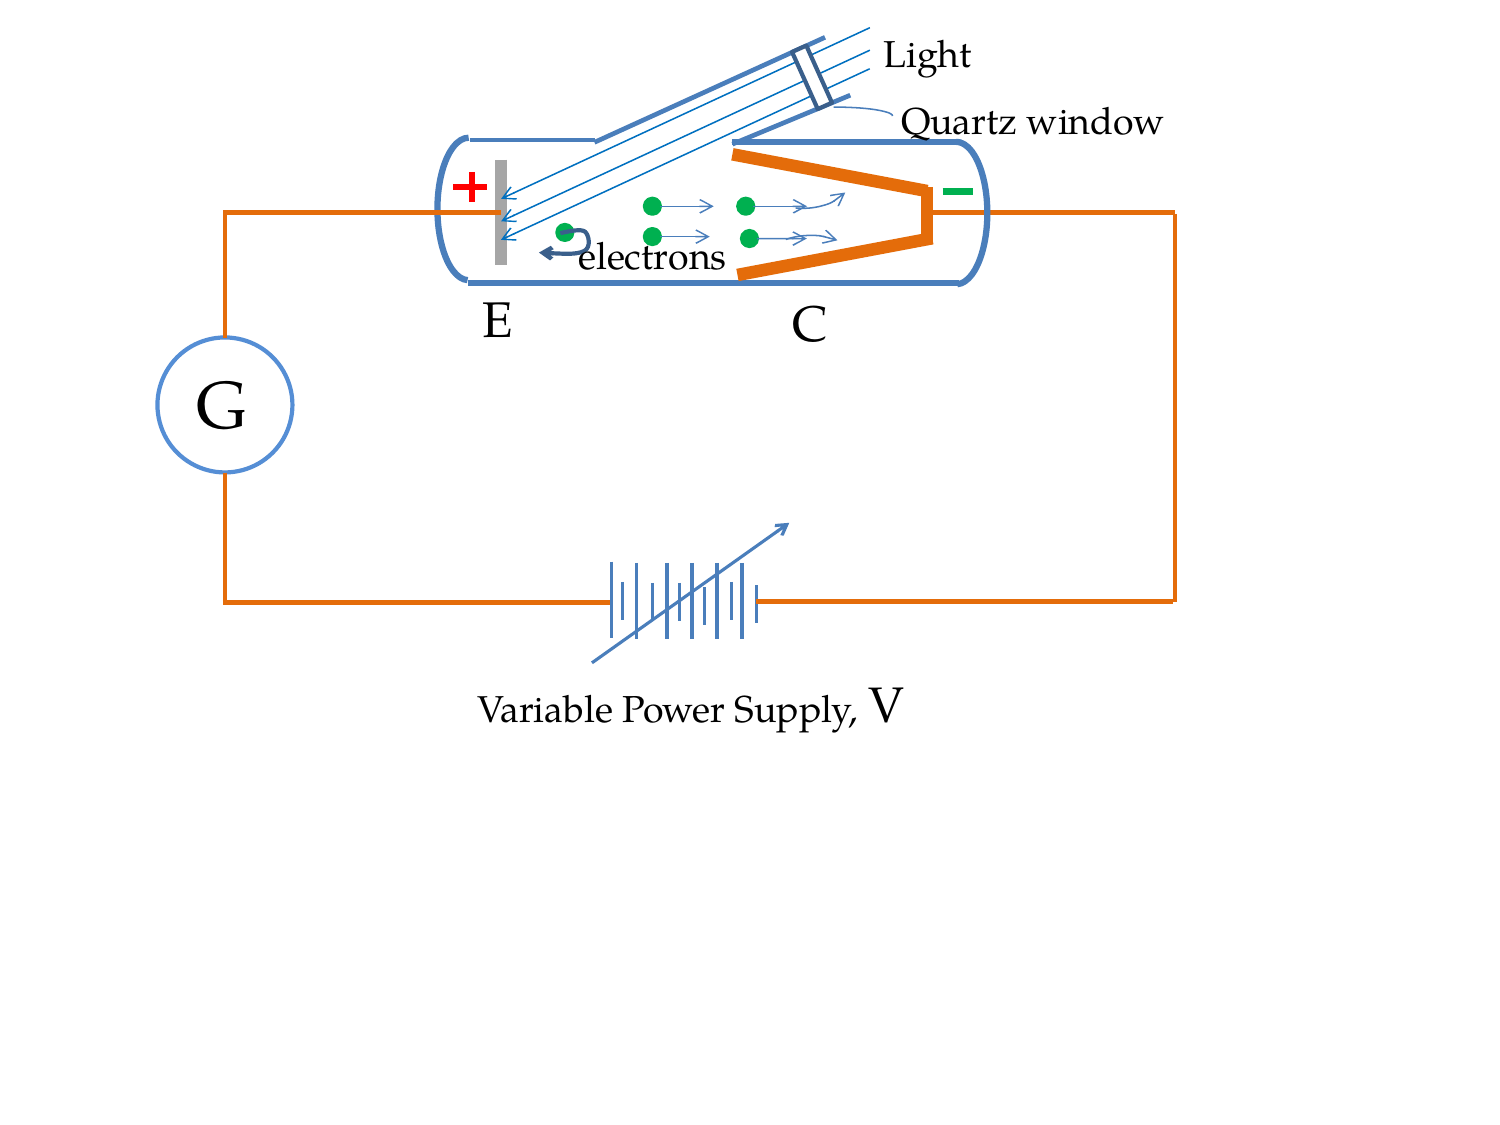

Light

Quartz window

electrons

E
C

G
Variable Power Supply, V